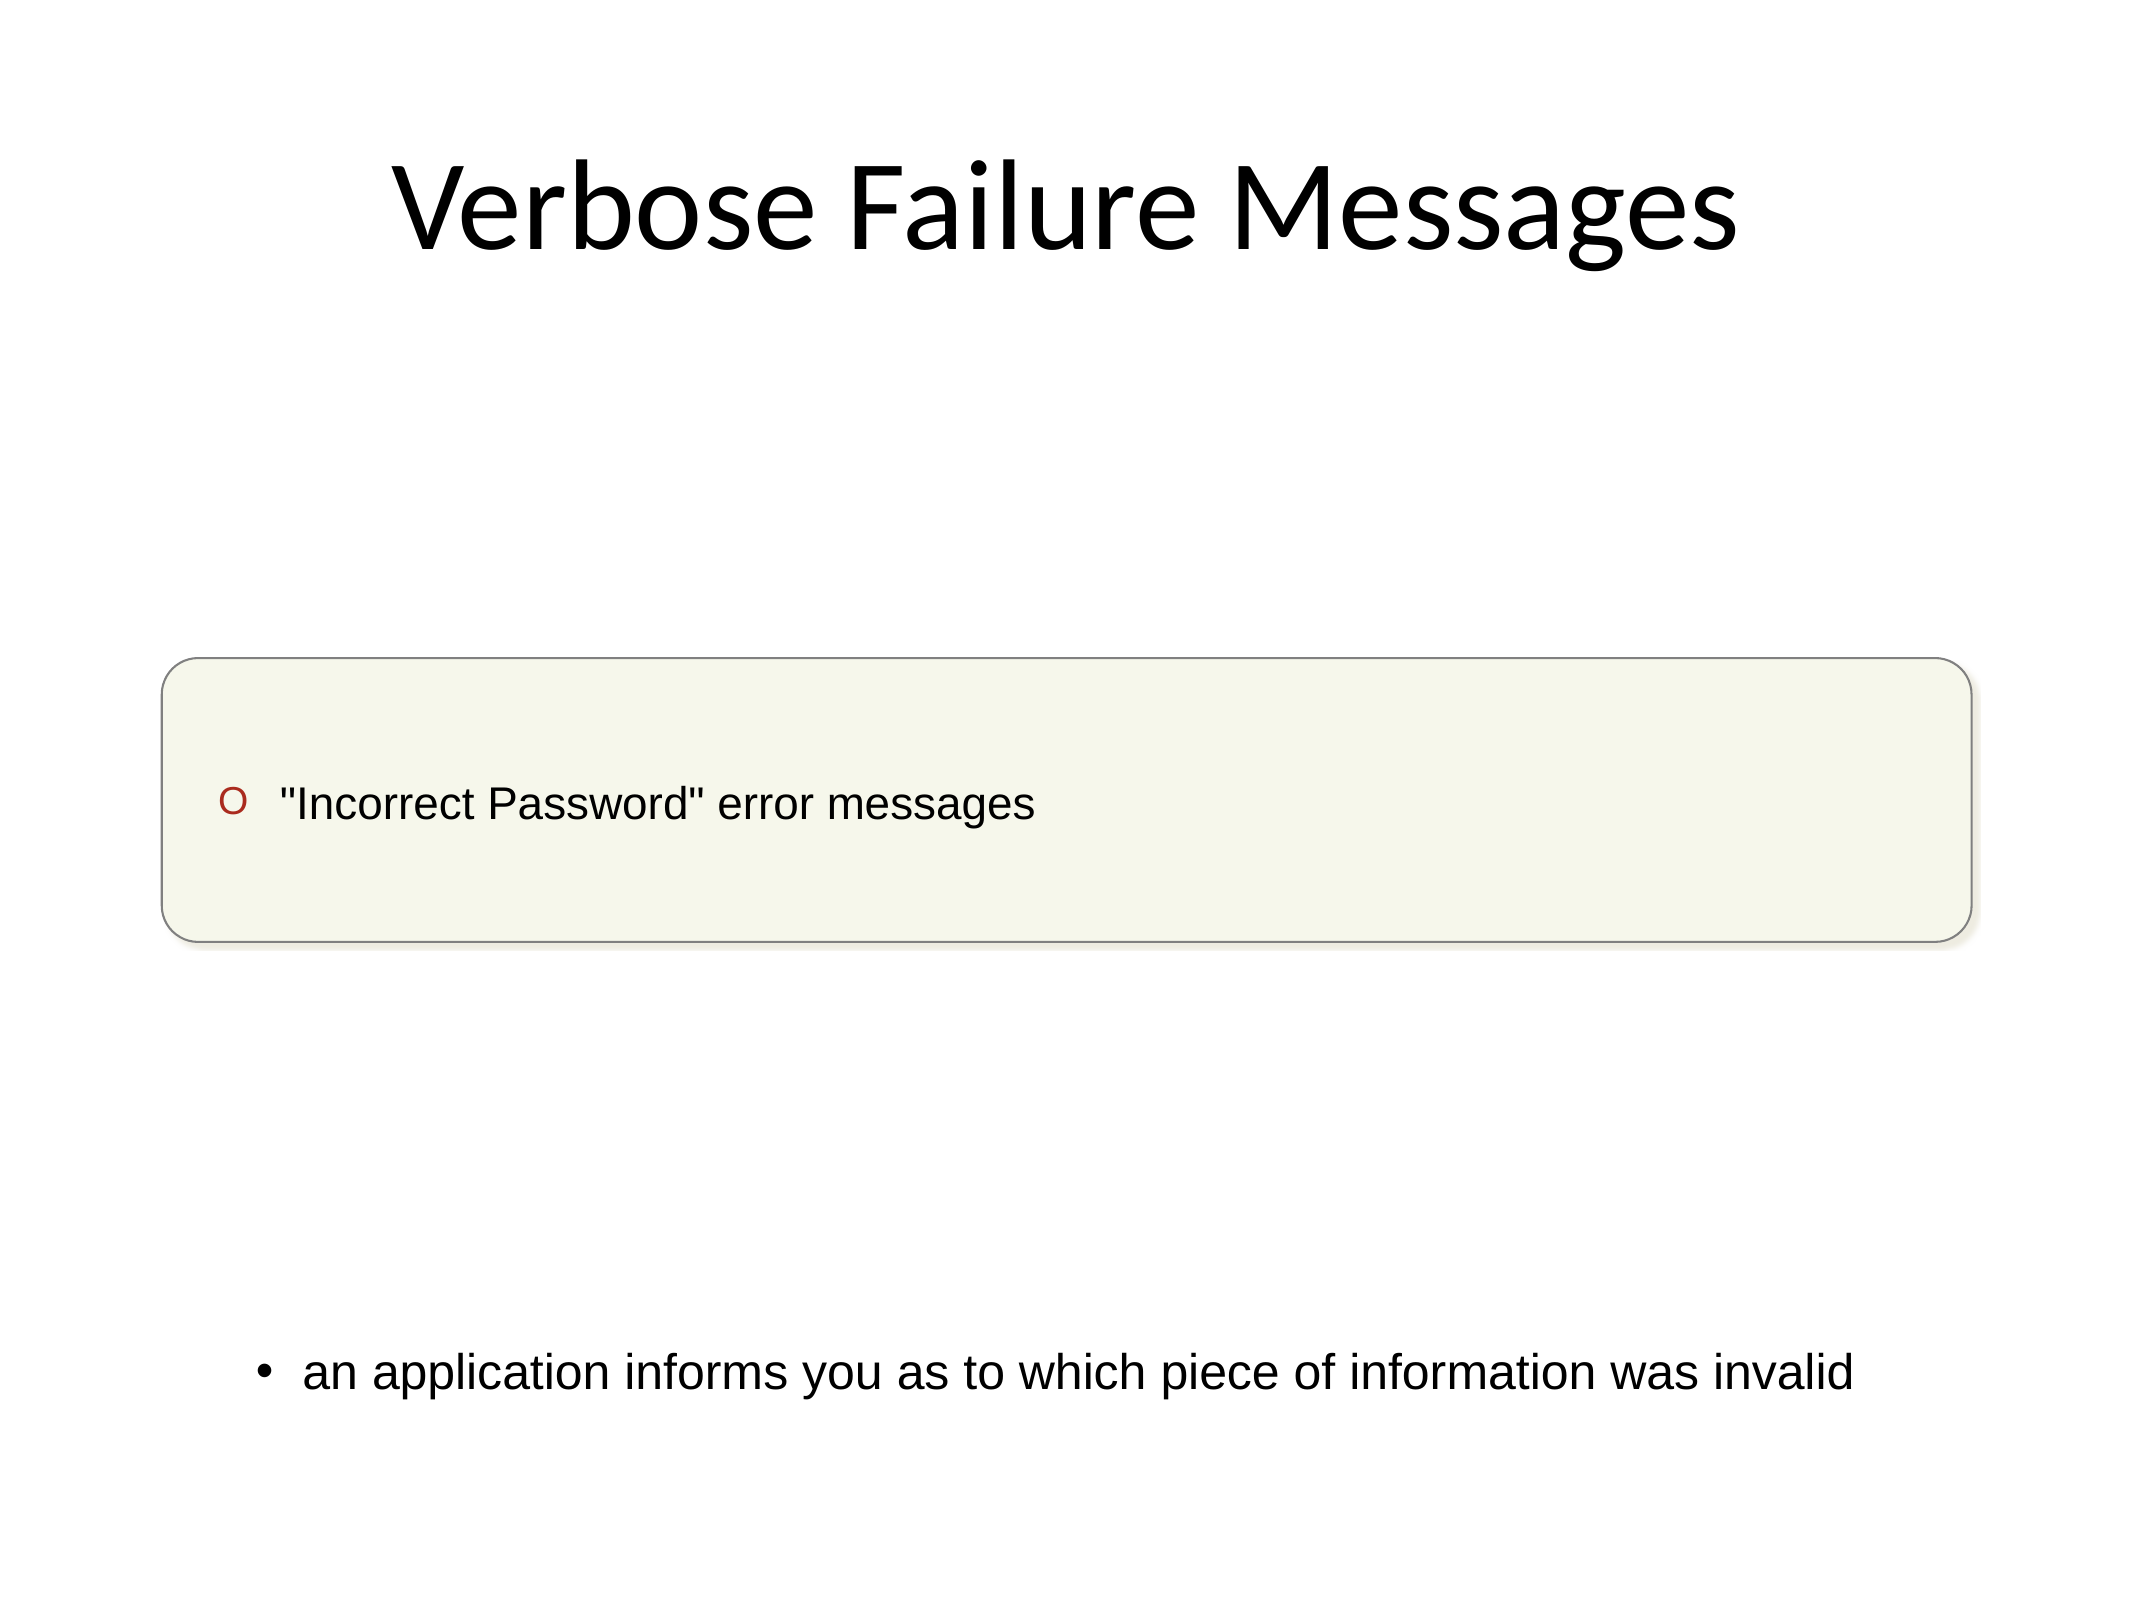

# Verbose Failure Messages

"Incorrect Password" error messages
an application informs you as to which piece of information was invalid